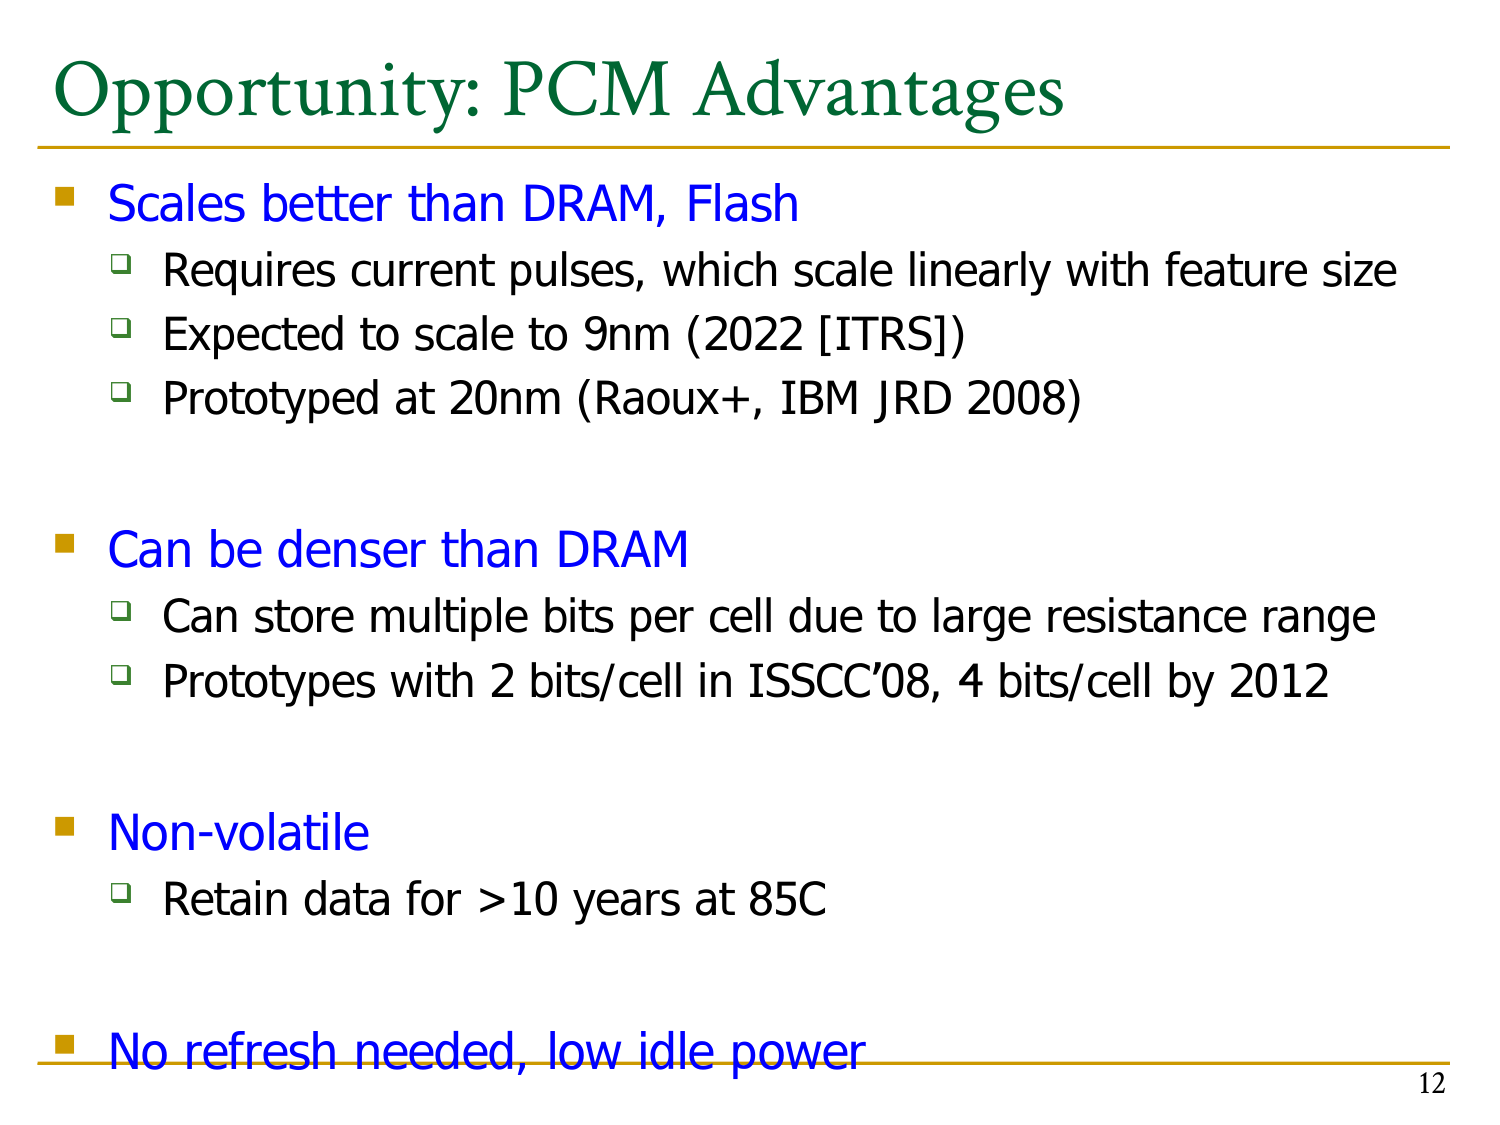

# Opportunity: PCM Advantages
Scales better than DRAM, Flash
Requires current pulses, which scale linearly with feature size
Expected to scale to 9nm (2022 [ITRS])
Prototyped at 20nm (Raoux+, IBM JRD 2008)

Can be denser than DRAM
Can store multiple bits per cell due to large resistance range
Prototypes with 2 bits/cell in ISSCC’08, 4 bits/cell by 2012

Non-volatile
Retain data for >10 years at 85C

No refresh needed, low idle power
12